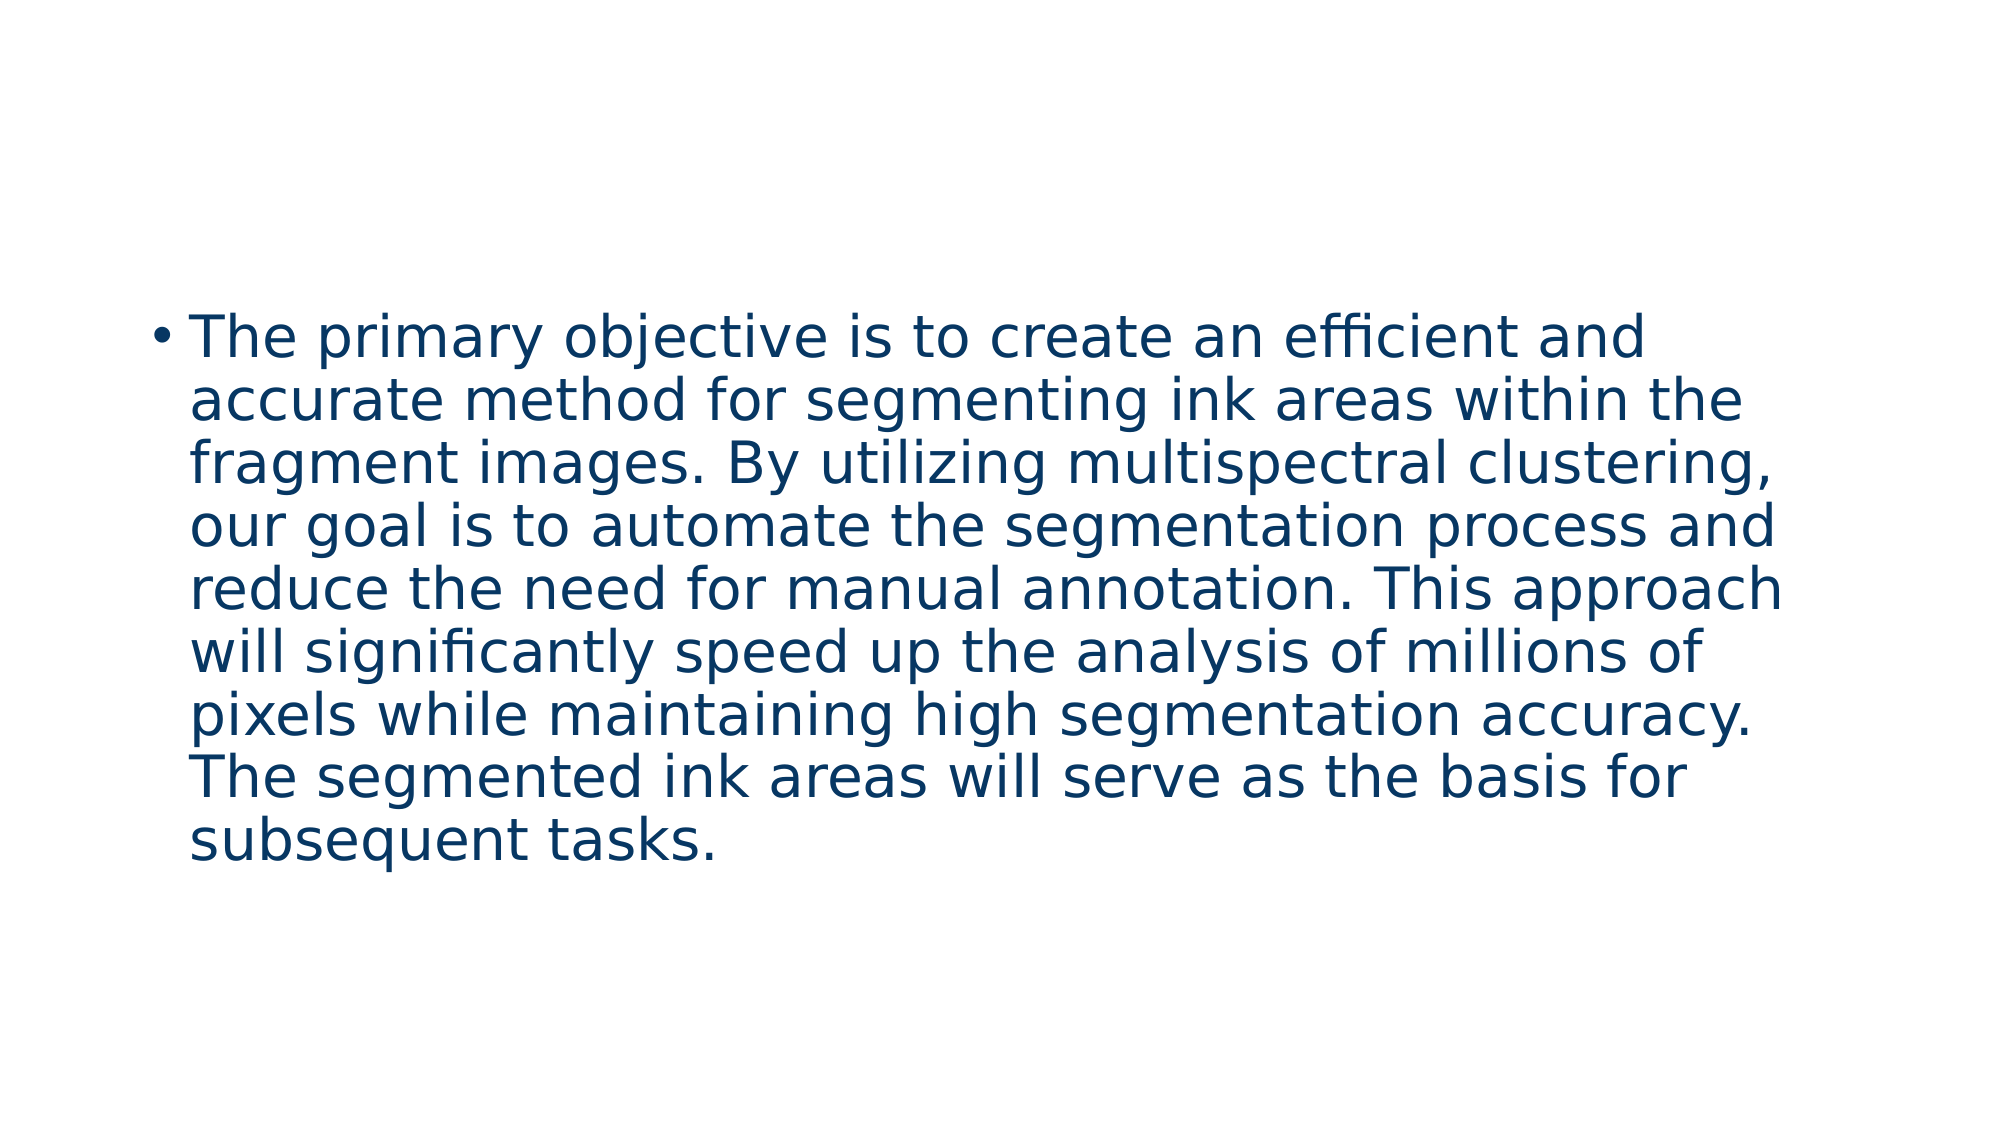

The primary objective is to create an efficient and accurate method for segmenting ink areas within the fragment images. By utilizing multispectral clustering, our goal is to automate the segmentation process and reduce the need for manual annotation. This approach will significantly speed up the analysis of millions of pixels while maintaining high segmentation accuracy. The segmented ink areas will serve as the basis for subsequent tasks.